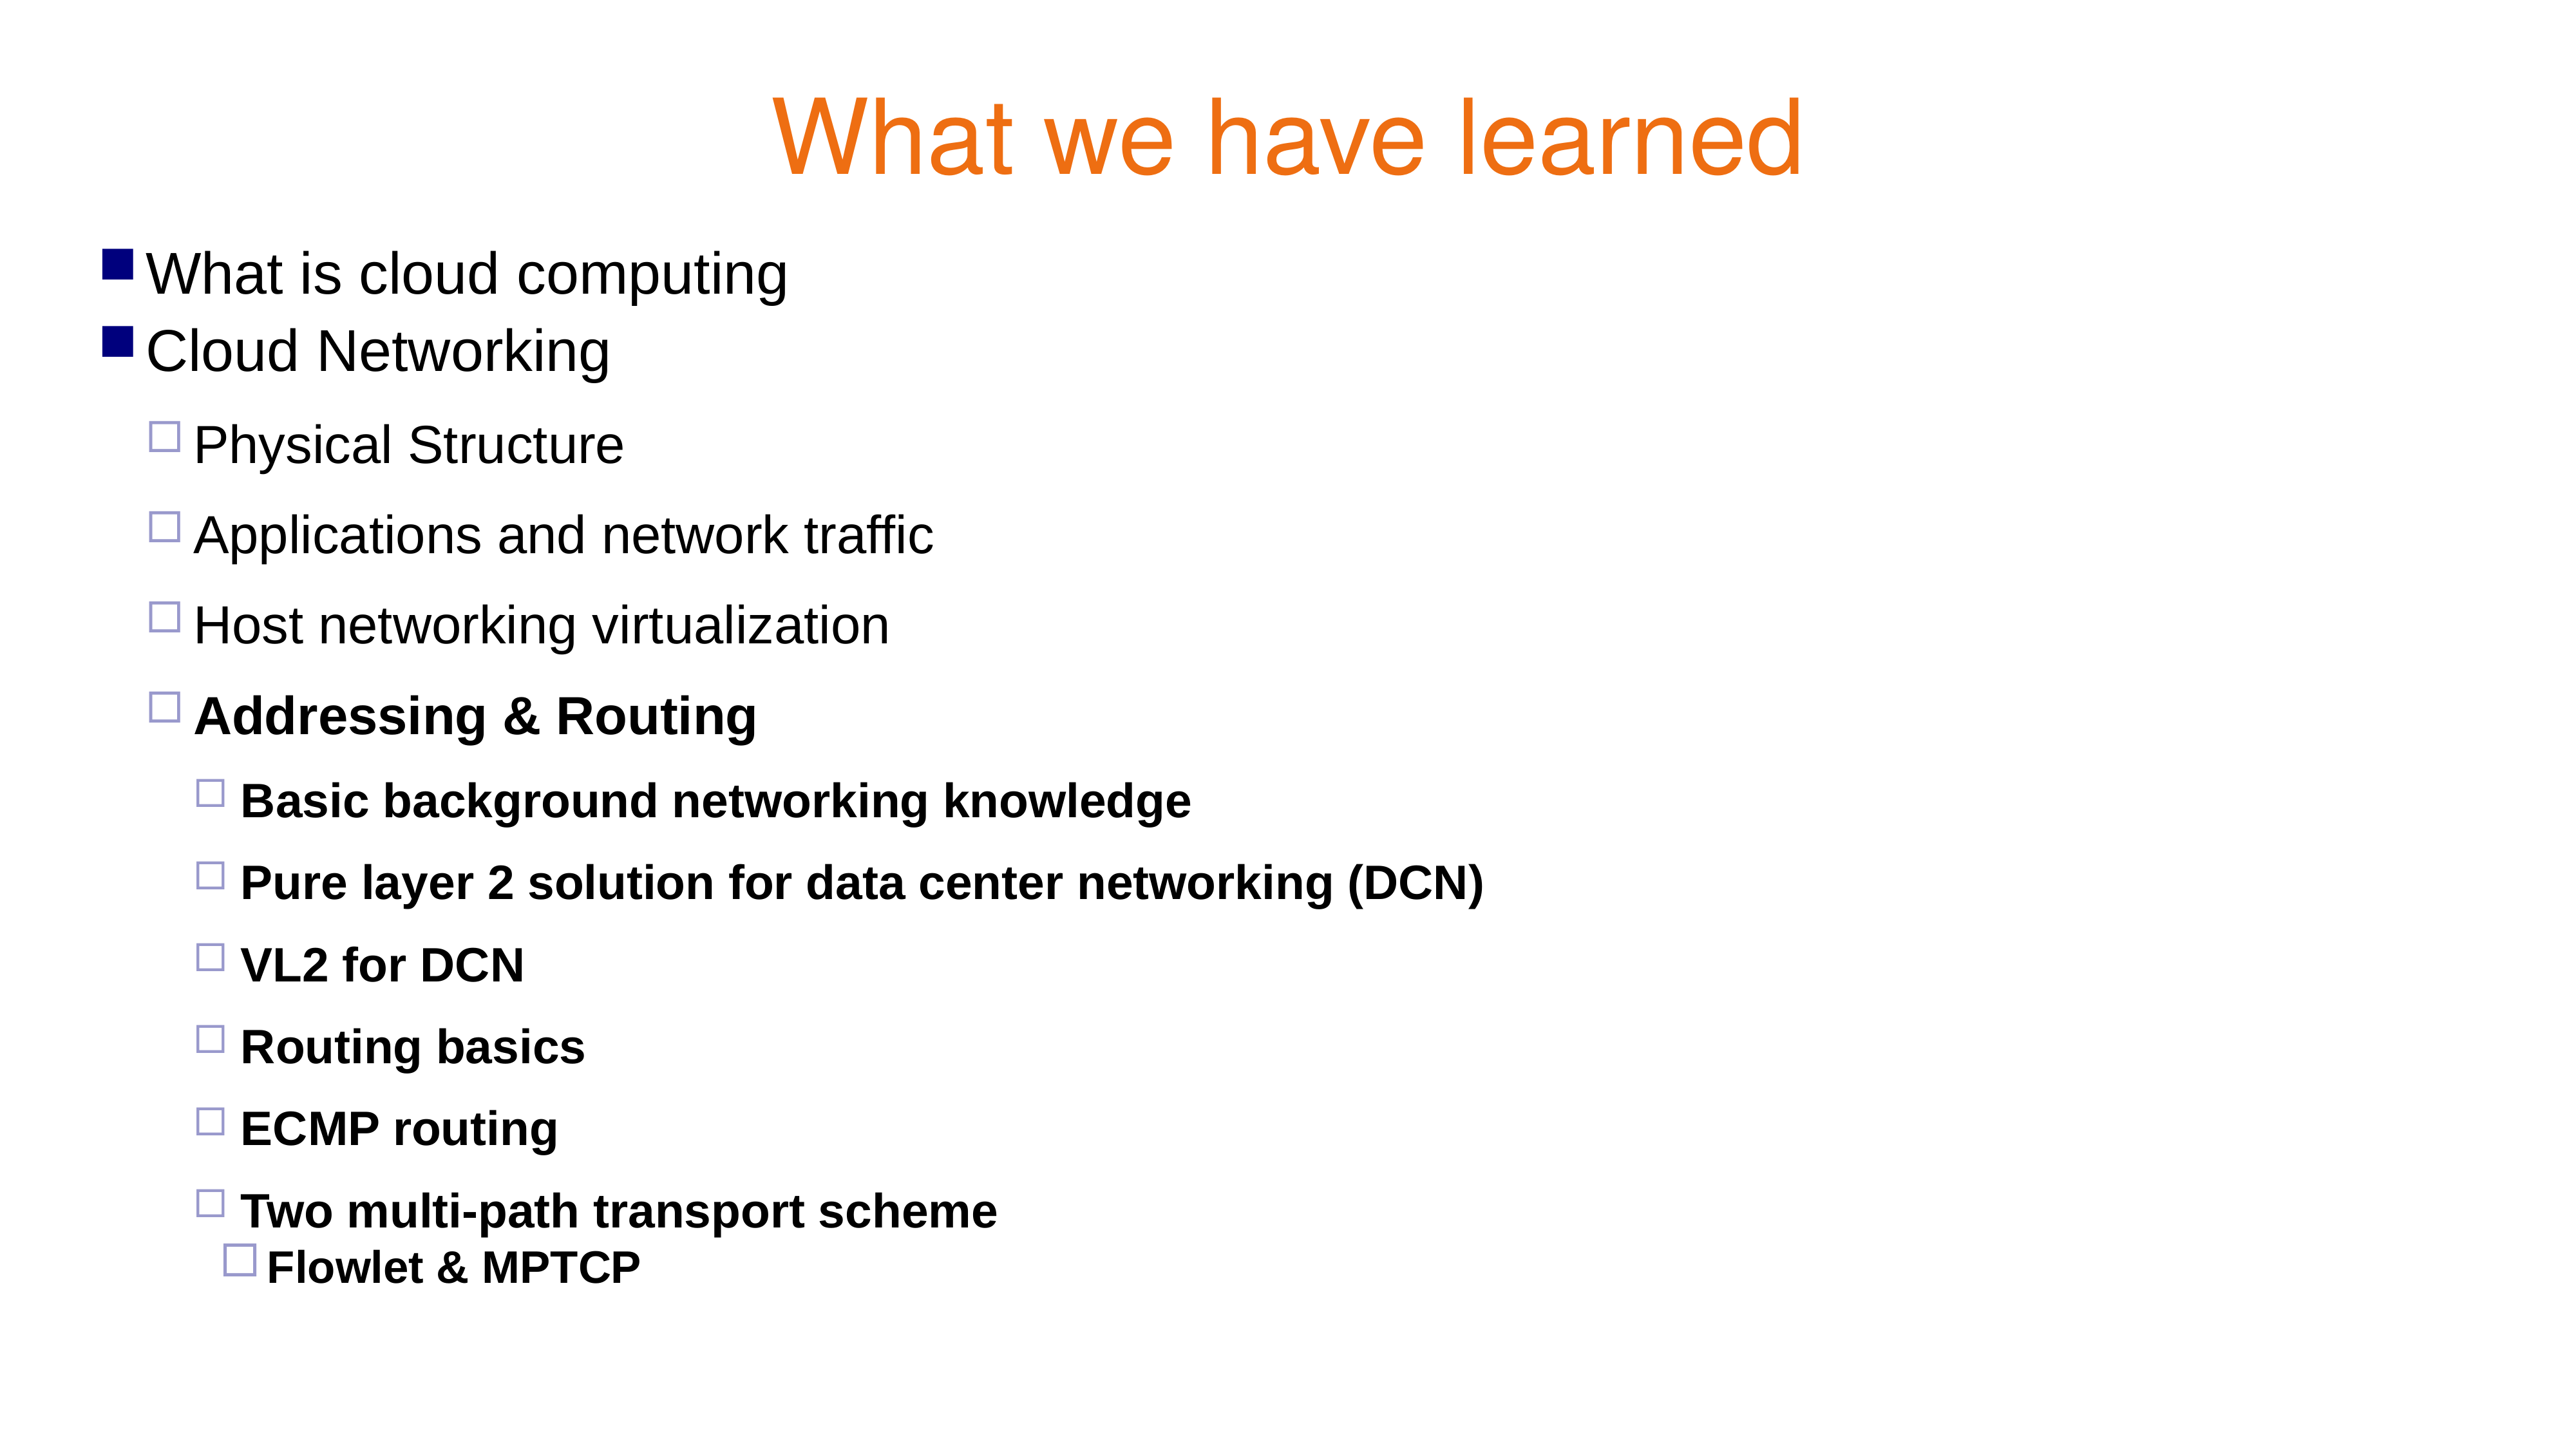

# What we have learned
What is cloud computing
Cloud Networking
Physical Structure
Applications and network traffic
Host networking virtualization
Addressing & Routing
Basic background networking knowledge
Pure layer 2 solution for data center networking (DCN)
VL2 for DCN
Routing basics
ECMP routing
Two multi-path transport scheme
Flowlet & MPTCP